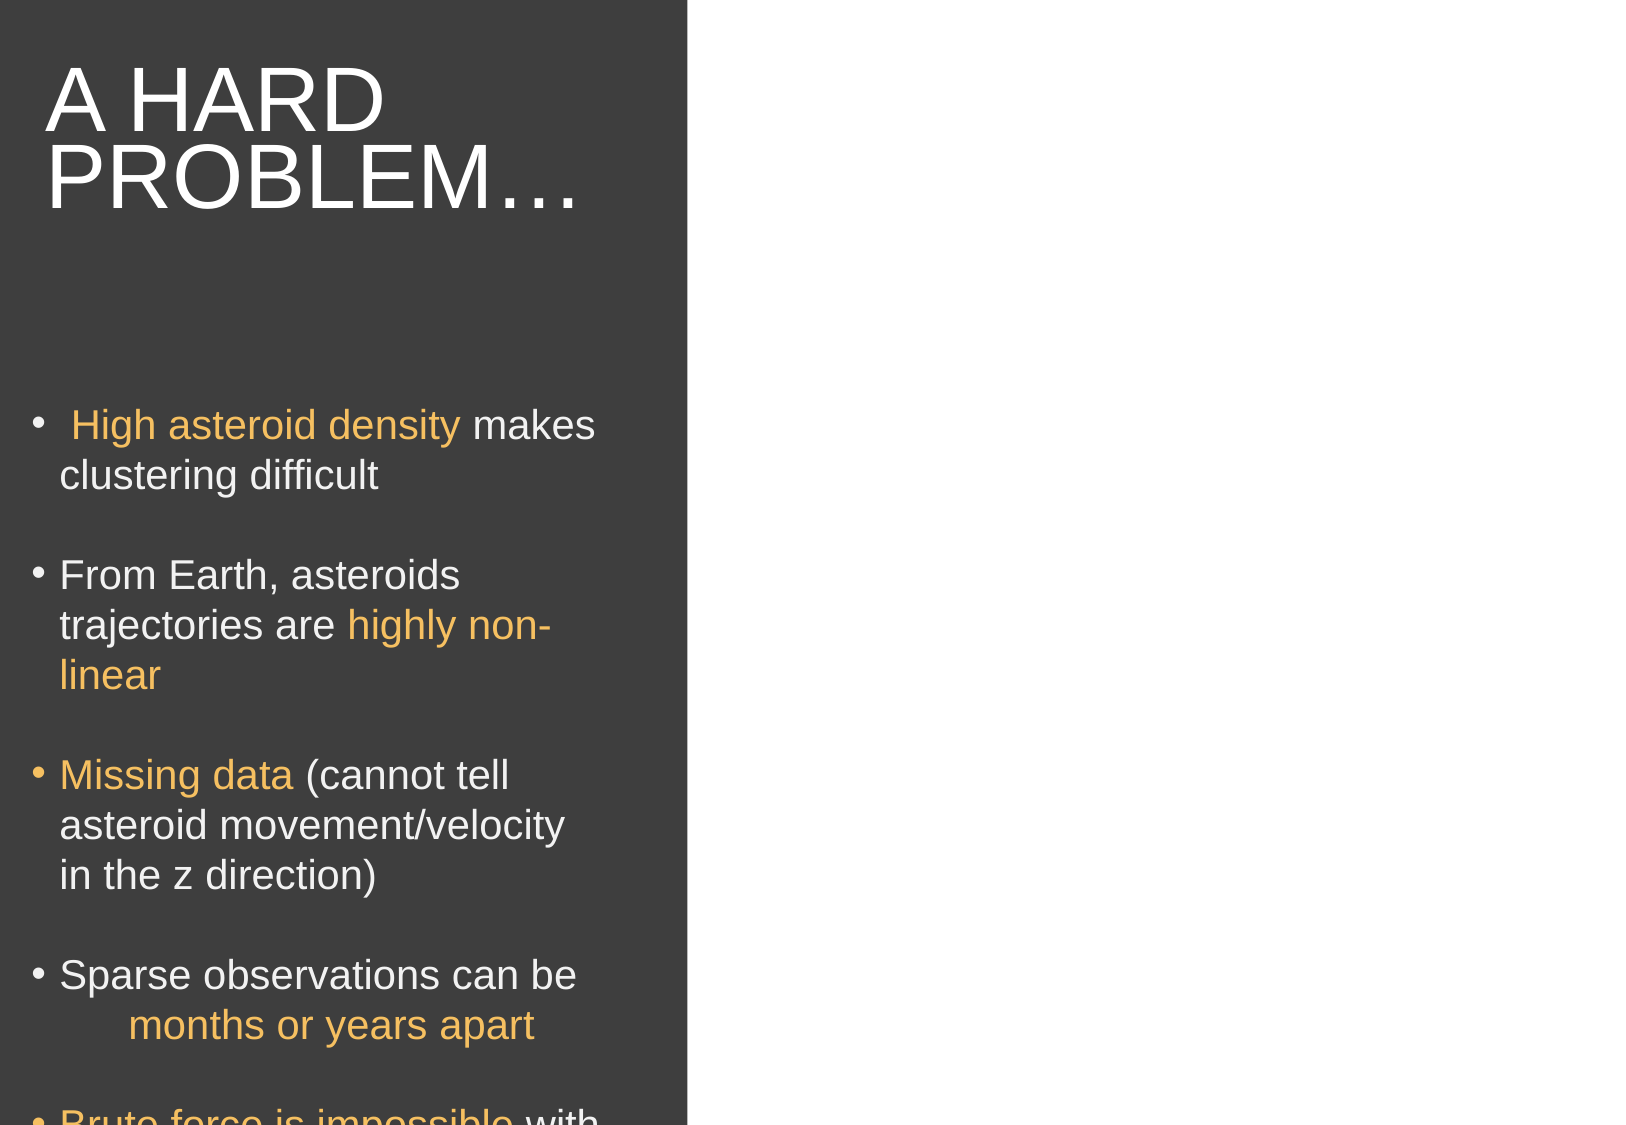

A HARD PROBLEM…
 High asteroid density makes clustering difficult

From Earth, asteroids trajectories are highly non-linear

Missing data (cannot tell asteroid movement/velocity in the z direction)

Sparse observations can be         months or years apart

Brute force is impossible with 14m observations